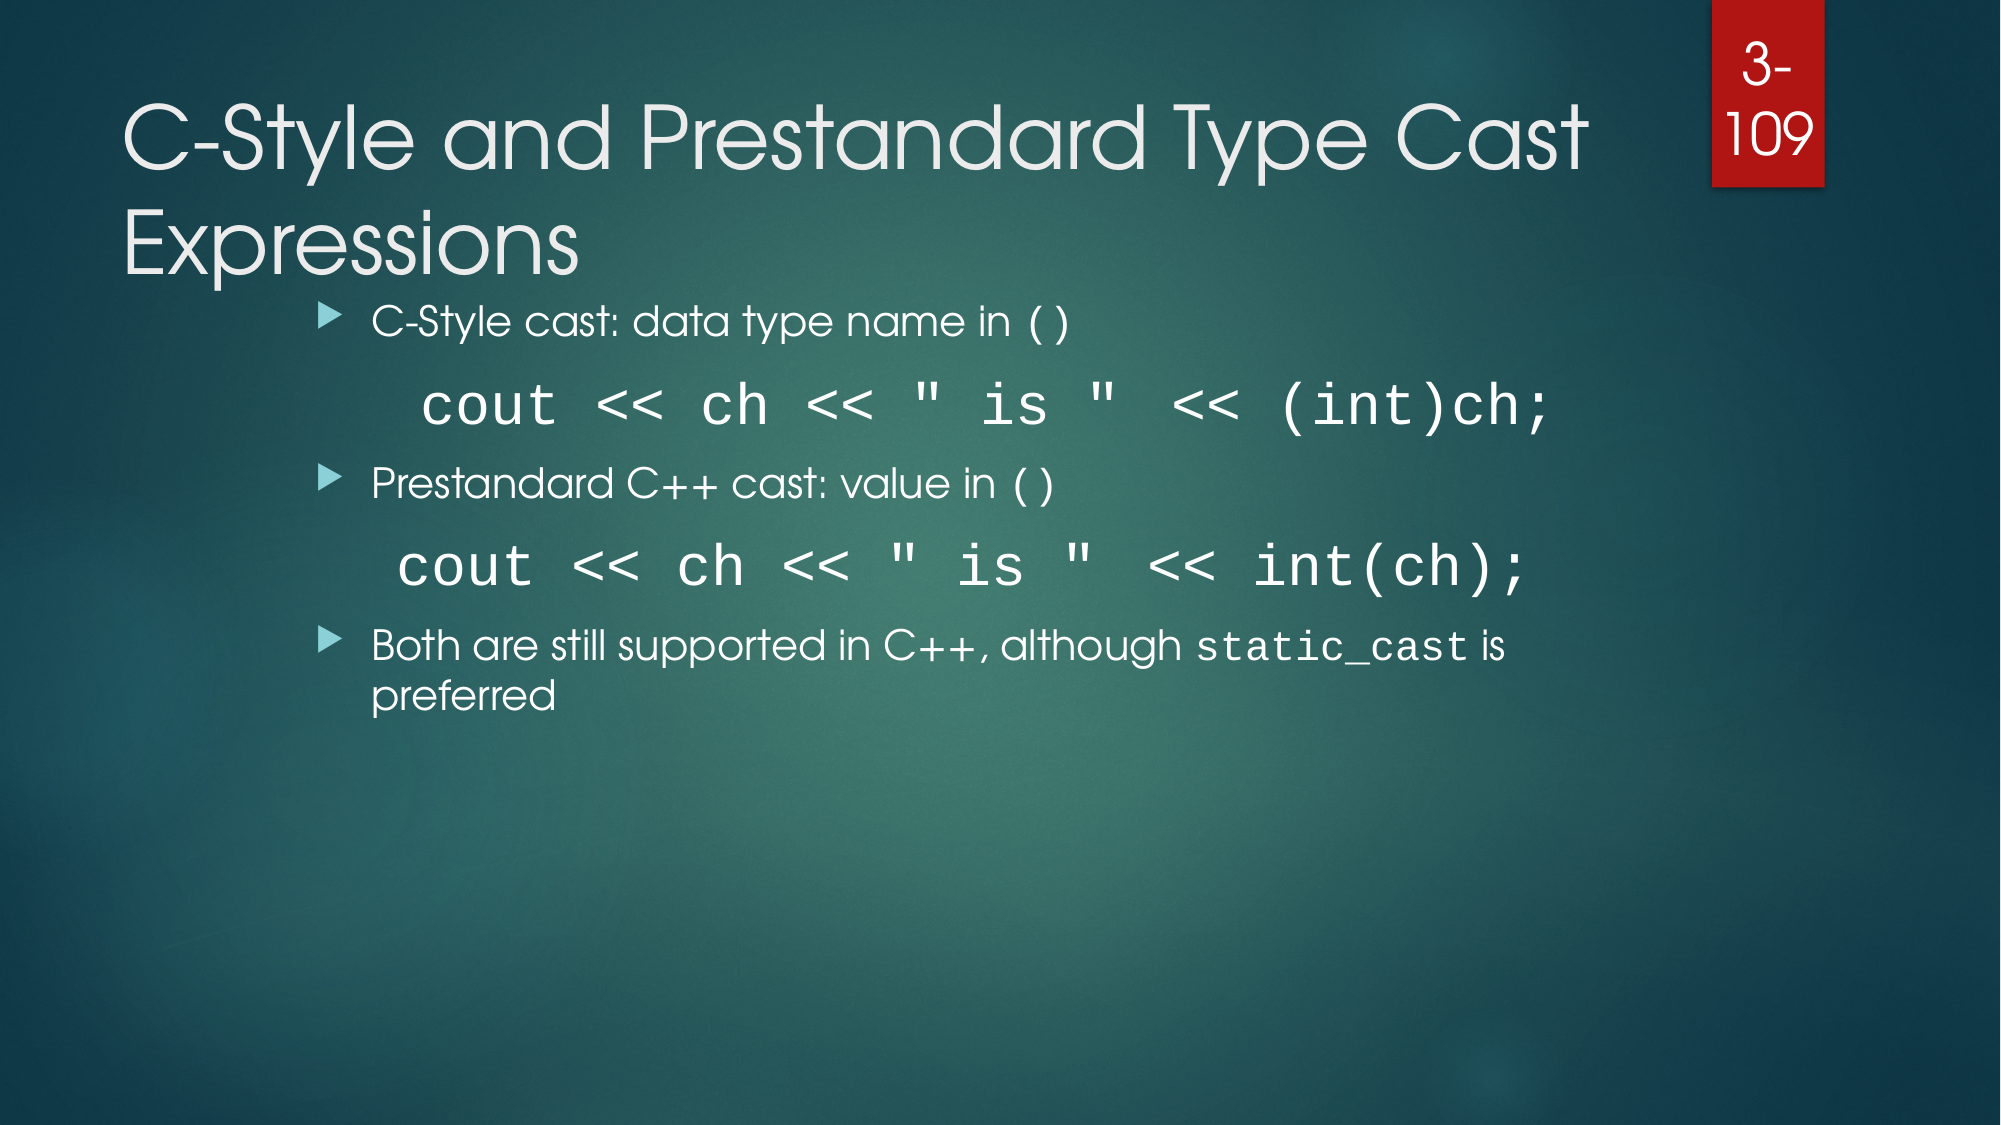

3-109
# C-Style and Prestandard Type Cast Expressions
C-Style cast: data type name in ()
   cout << ch << " is "  << (int)ch;
Prestandard C++ cast: value in ()
	 cout << ch << " is "  << int(ch);
Both are still supported in C++, although static_cast is preferred